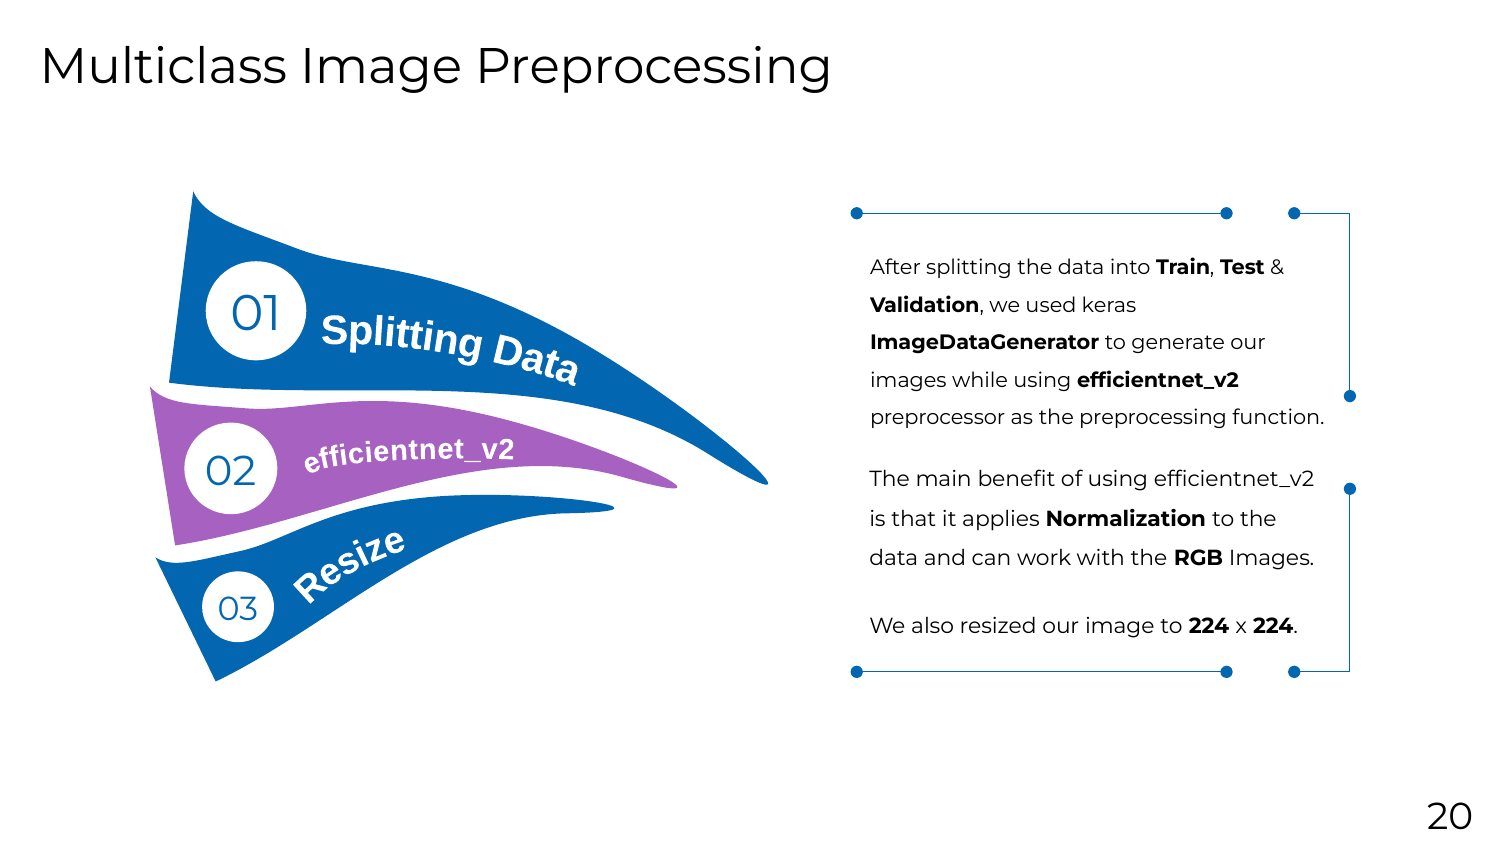

Multiclass Image Preprocessing

After splitting the data into Train, Test & Validation, we used keras ImageDataGenerator to generate our images while using efficientnet_v2 preprocessor as the preprocessing function.
01
Splitting Data

02
The main benefit of using efficientnet_v2 is that it applies Normalization to the data and can work with the RGB Images.
efficientnet_v2

Resize
03
We also resized our image to 224 x 224.
20